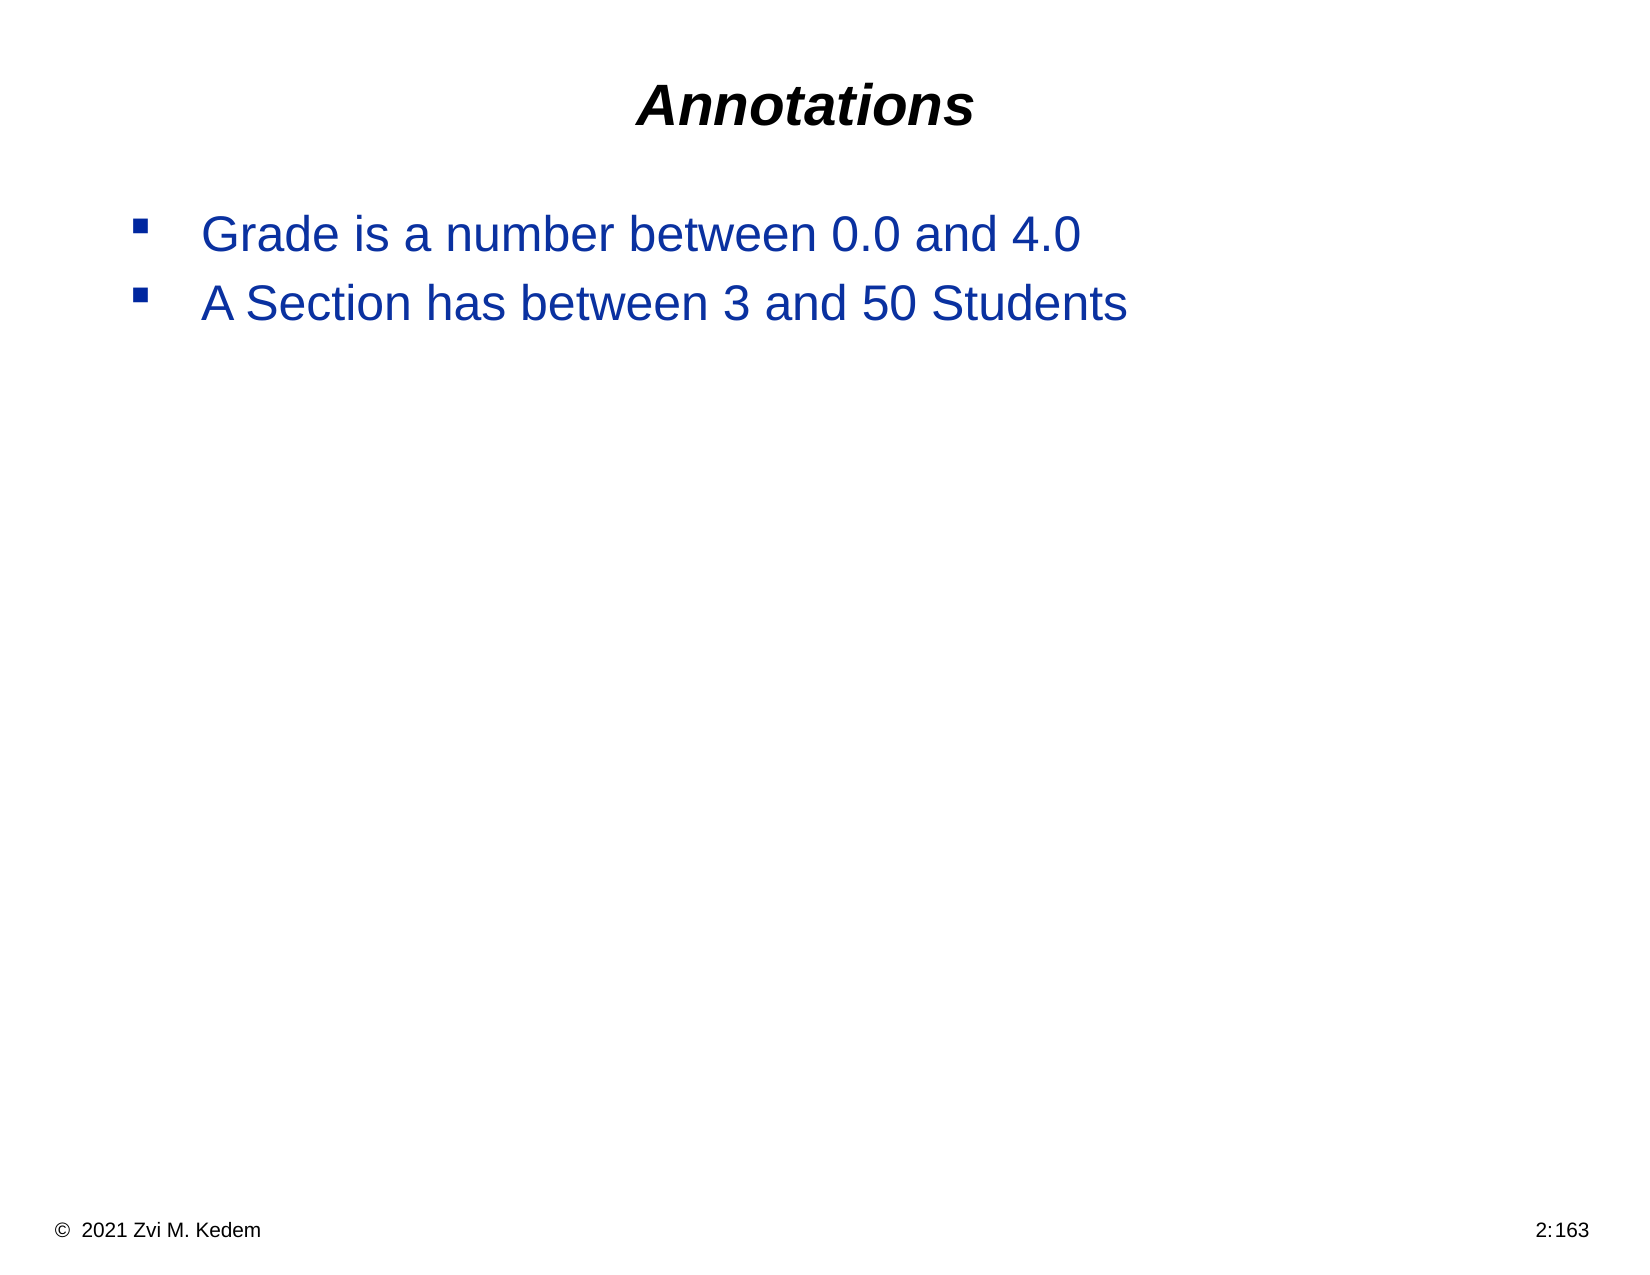

# Annotations
Grade is a number between 0.0 and 4.0
A Section has between 3 and 50 Students